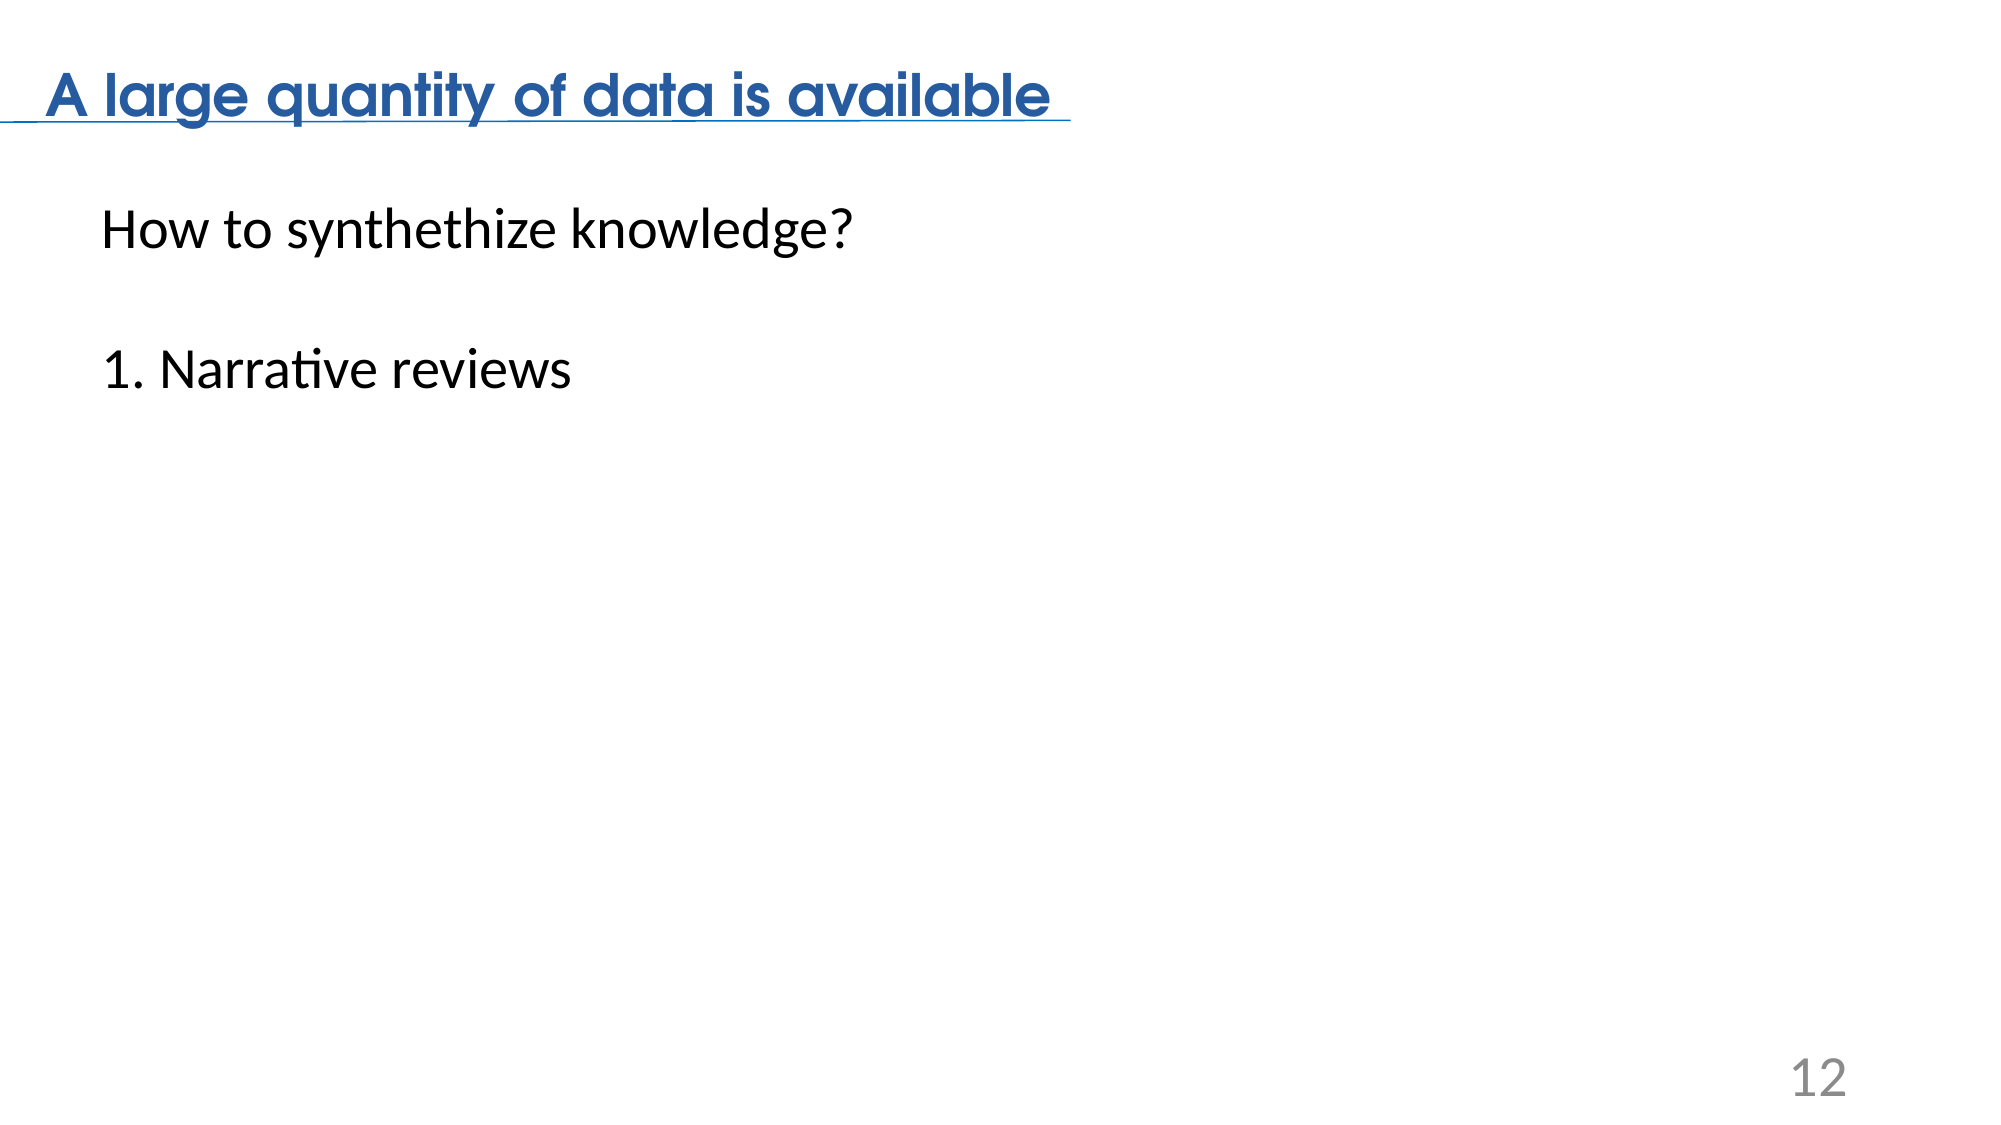

A large quantity of data is available
How to synthethize knowledge?

1. Narrative reviews
12